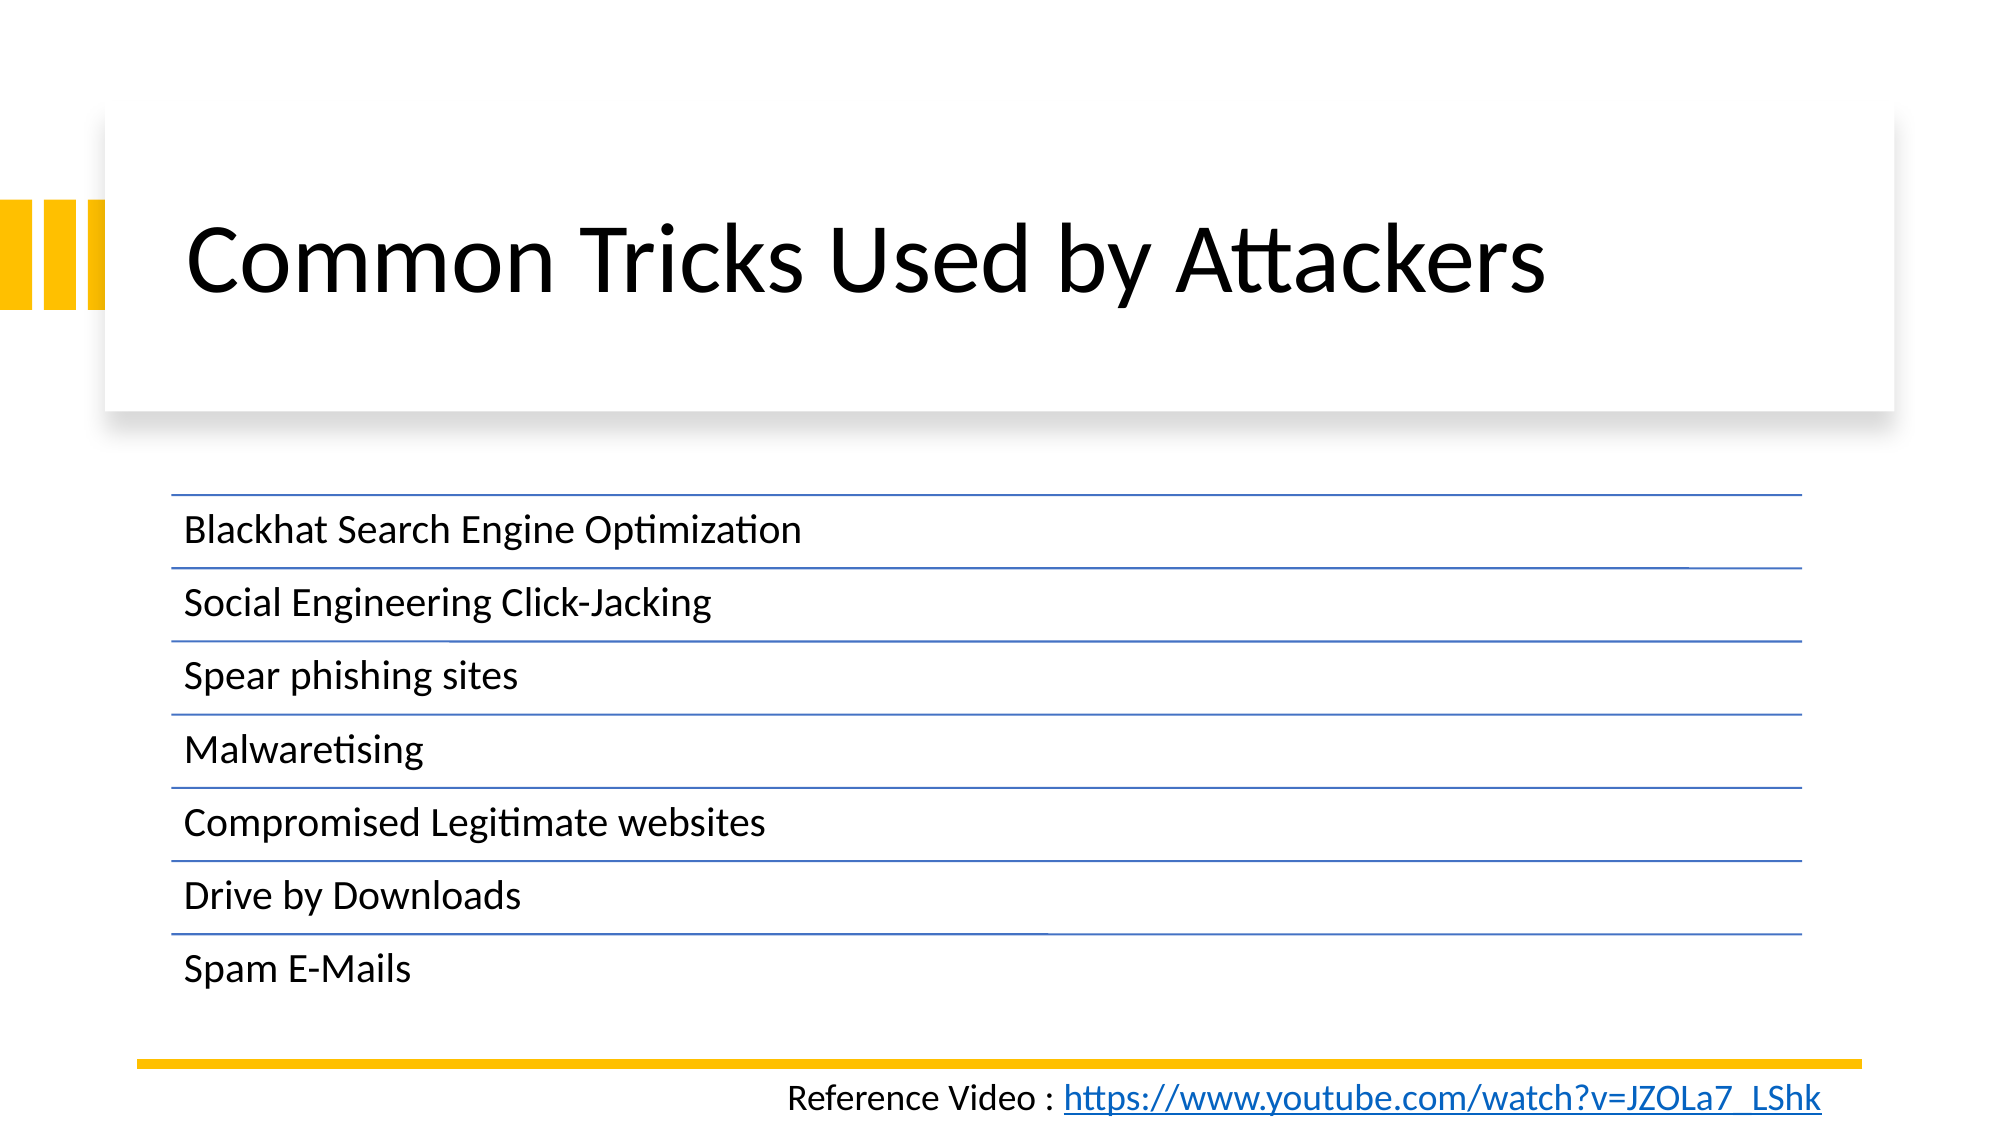

# Common Tricks Used by Attackers

Blackhat Search Engine Optimization
Social Engineering Click-Jacking
Spear phishing sites
Malwaretising
Compromised Legitimate websites
Drive by Downloads
Spam E-Mails
Reference Video : https://www.youtube.com/watch?v=JZOLa7_LShk